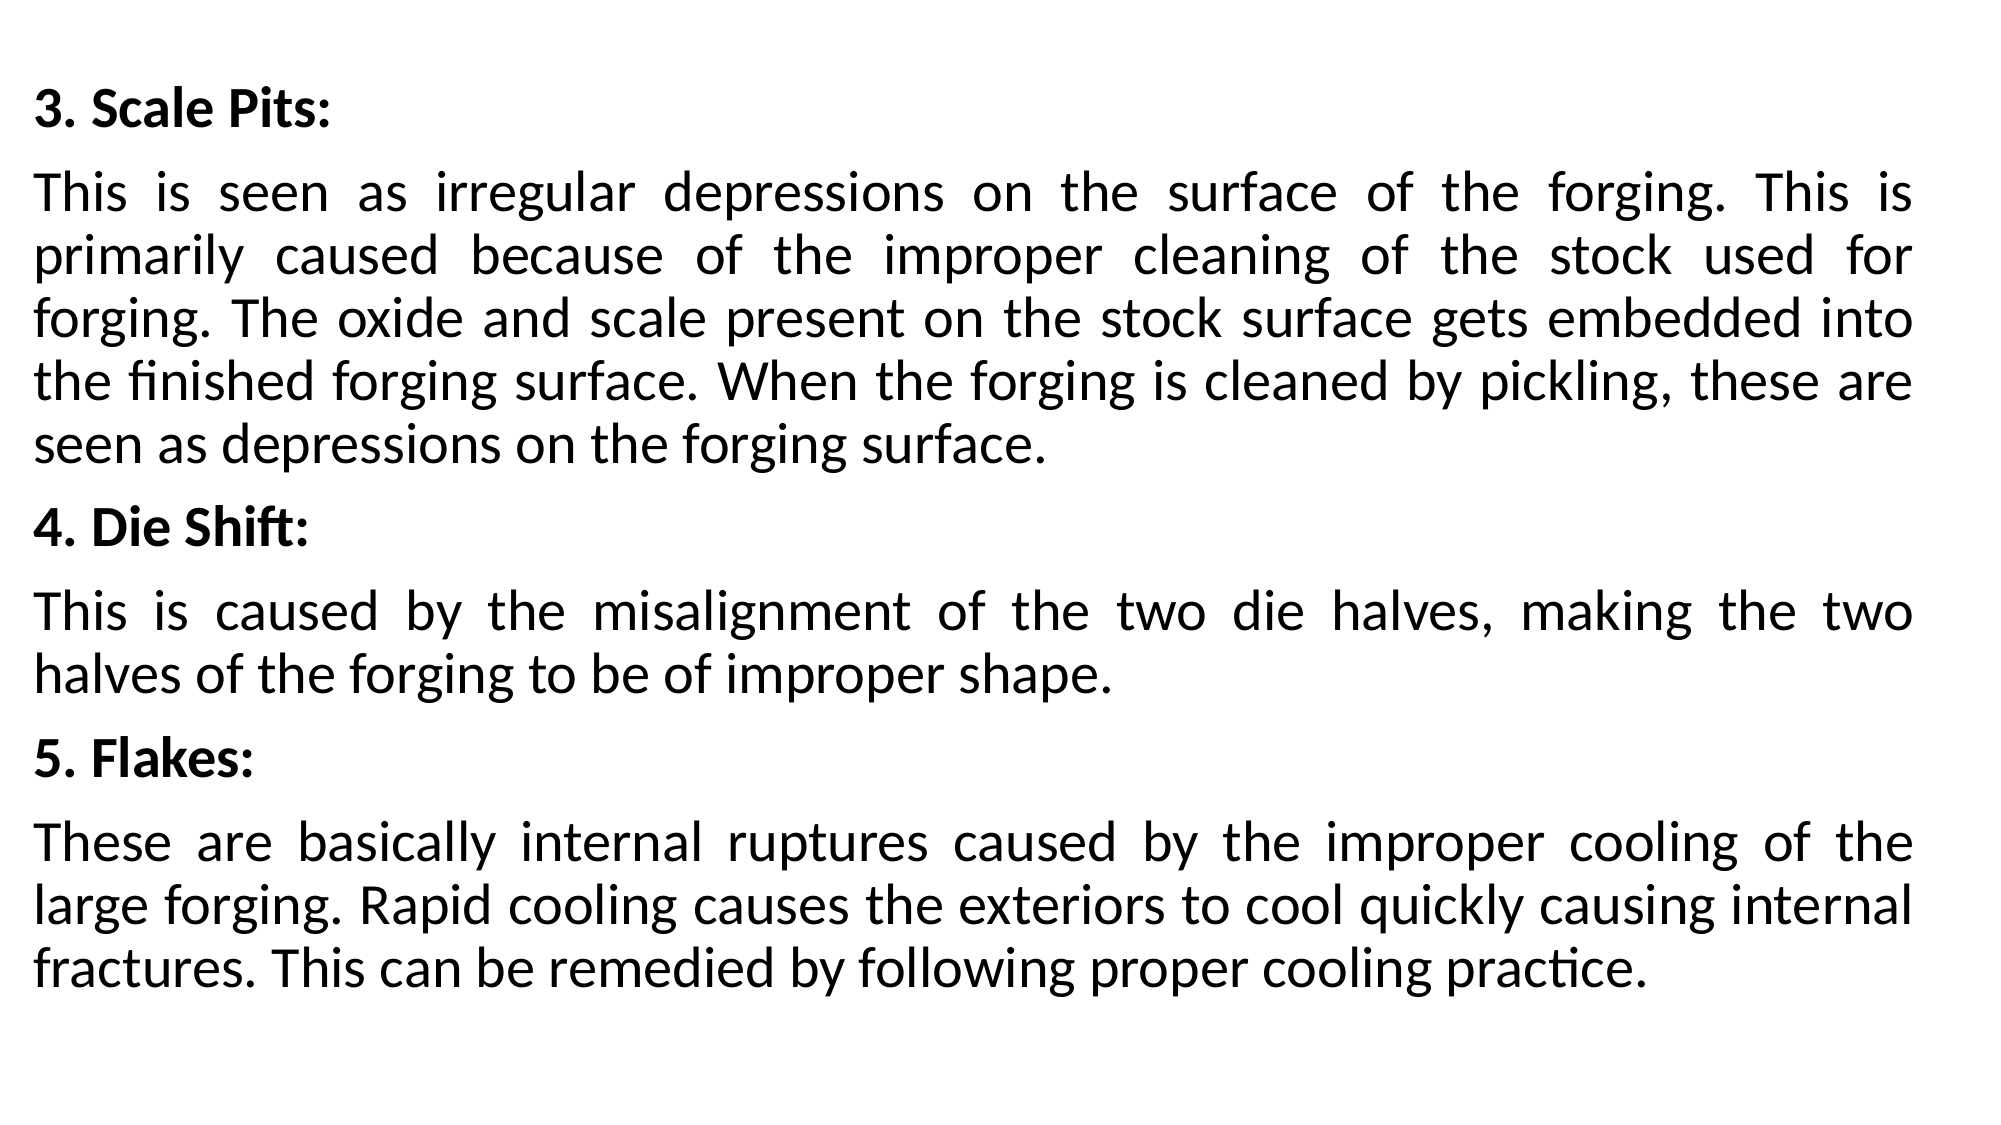

3. Scale Pits:
This is seen as irregular depressions on the surface of the forging. This is primarily caused because of the improper cleaning of the stock used for forging. The oxide and scale present on the stock surface gets embedded into the finished forging surface. When the forging is cleaned by pickling, these are seen as depressions on the forging surface.
4. Die Shift:
This is caused by the misalignment of the two die halves, making the two halves of the forging to be of improper shape.
5. Flakes:
These are basically internal ruptures caused by the improper cooling of the large forging. Rapid cooling causes the exteriors to cool quickly causing internal fractures. This can be remedied by following proper cooling practice.